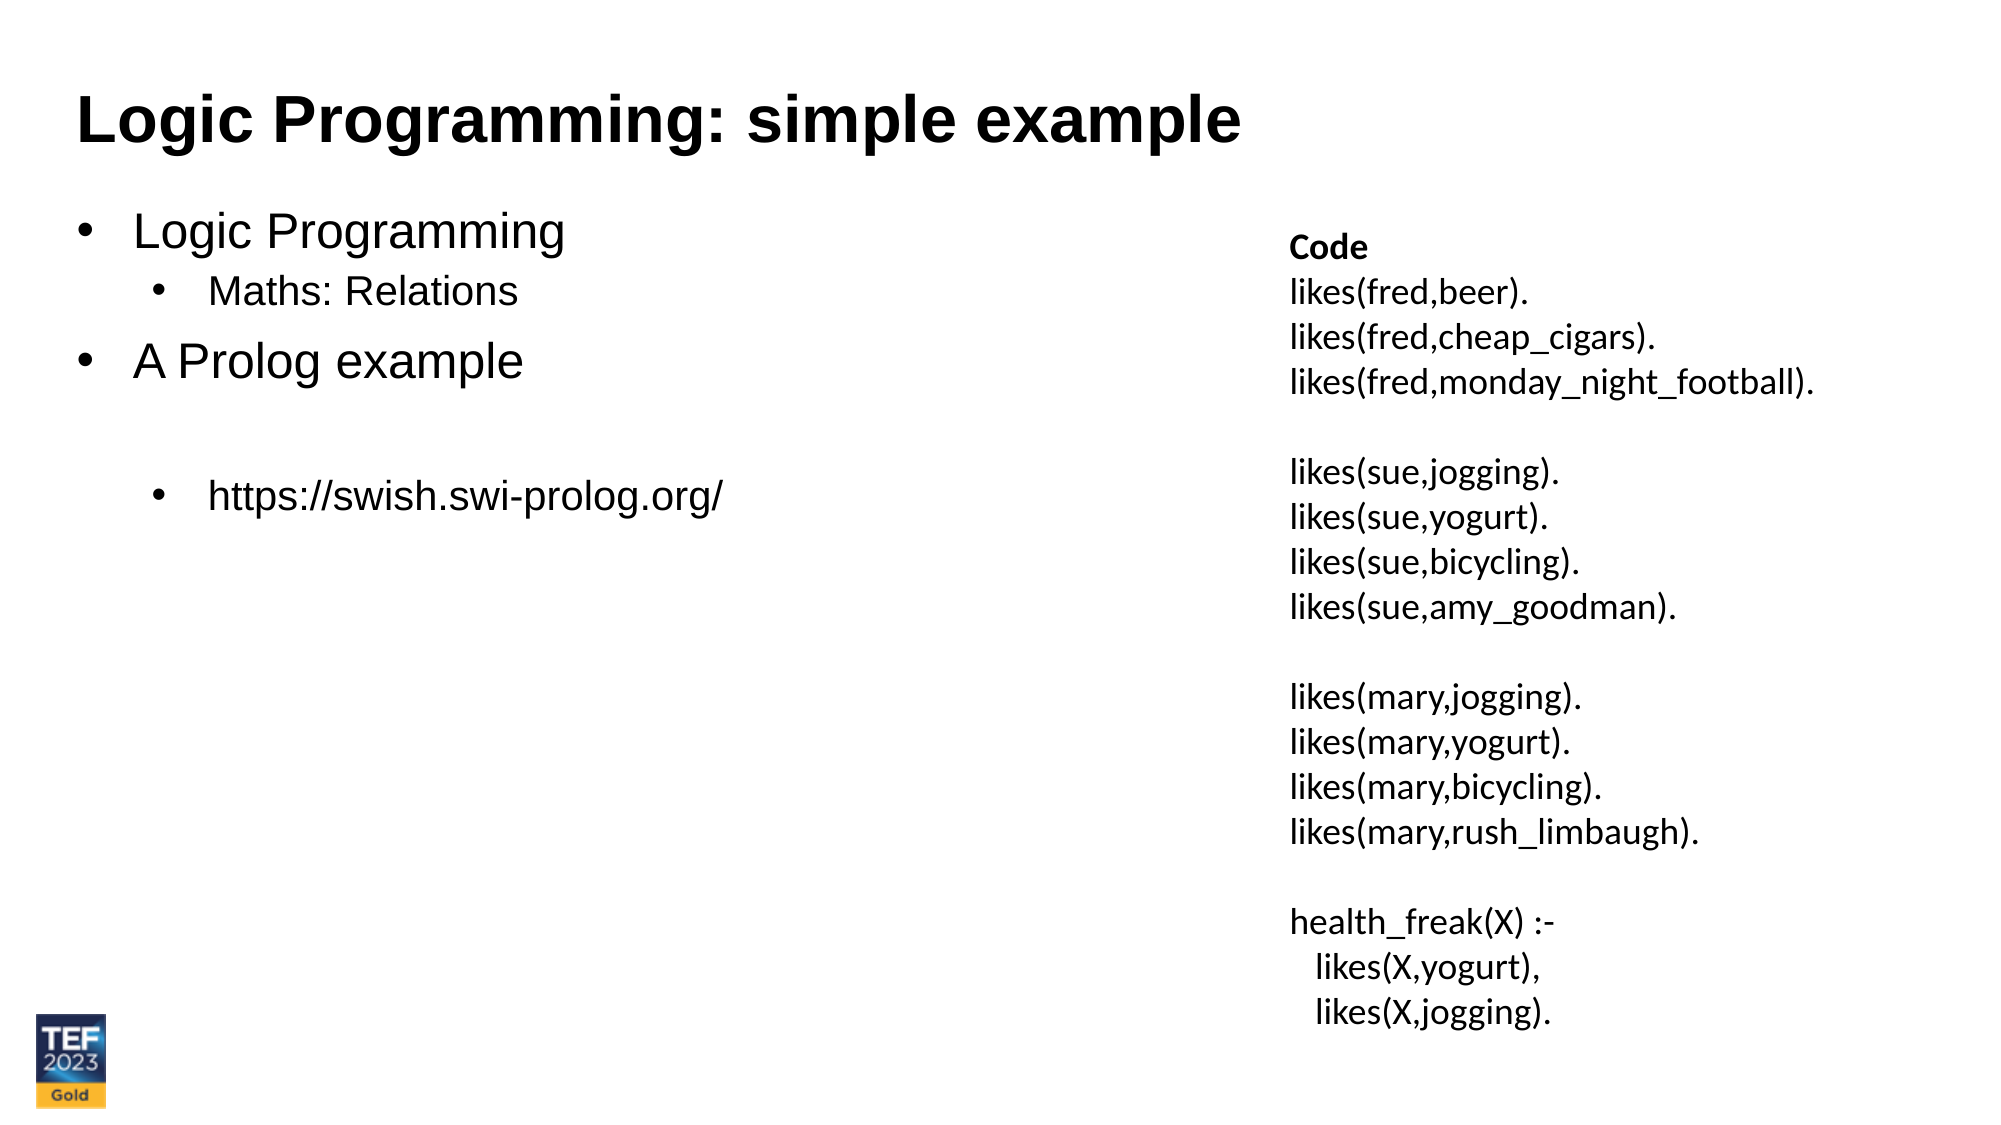

Logic Programming: simple example
Logic Programming
Maths: Relations
A Prolog example

https://swish.swi-prolog.org/

Code
likes(fred,beer).
likes(fred,cheap_cigars).
likes(fred,monday_night_football).

likes(sue,jogging).
likes(sue,yogurt).
likes(sue,bicycling).
likes(sue,amy_goodman).

likes(mary,jogging).
likes(mary,yogurt).
likes(mary,bicycling).
likes(mary,rush_limbaugh).

health_freak(X) :-
   likes(X,yogurt),
   likes(X,jogging).